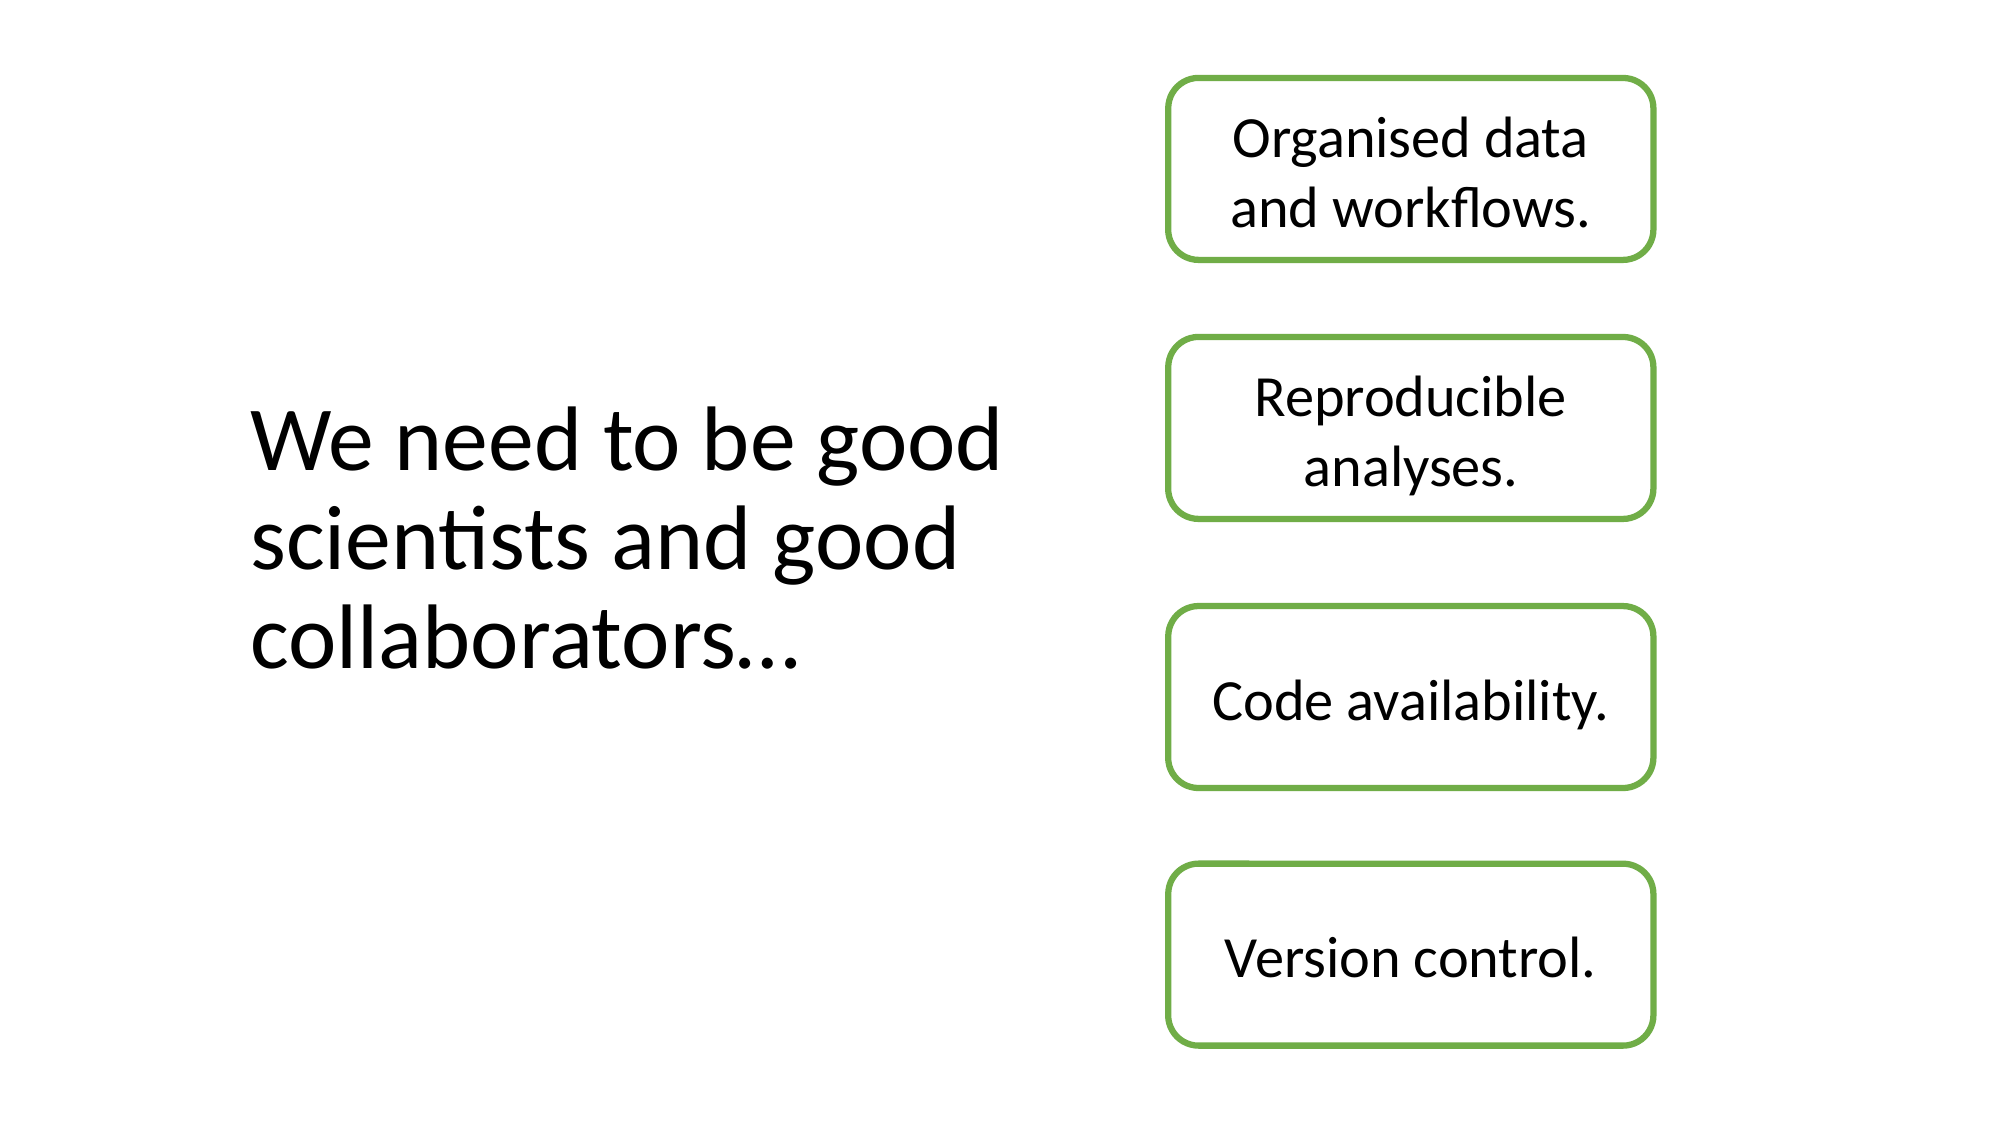

Organised data and workflows.
Reproducible analyses.
# We need to be good scientists and good collaborators…
Code availability.
Version control.